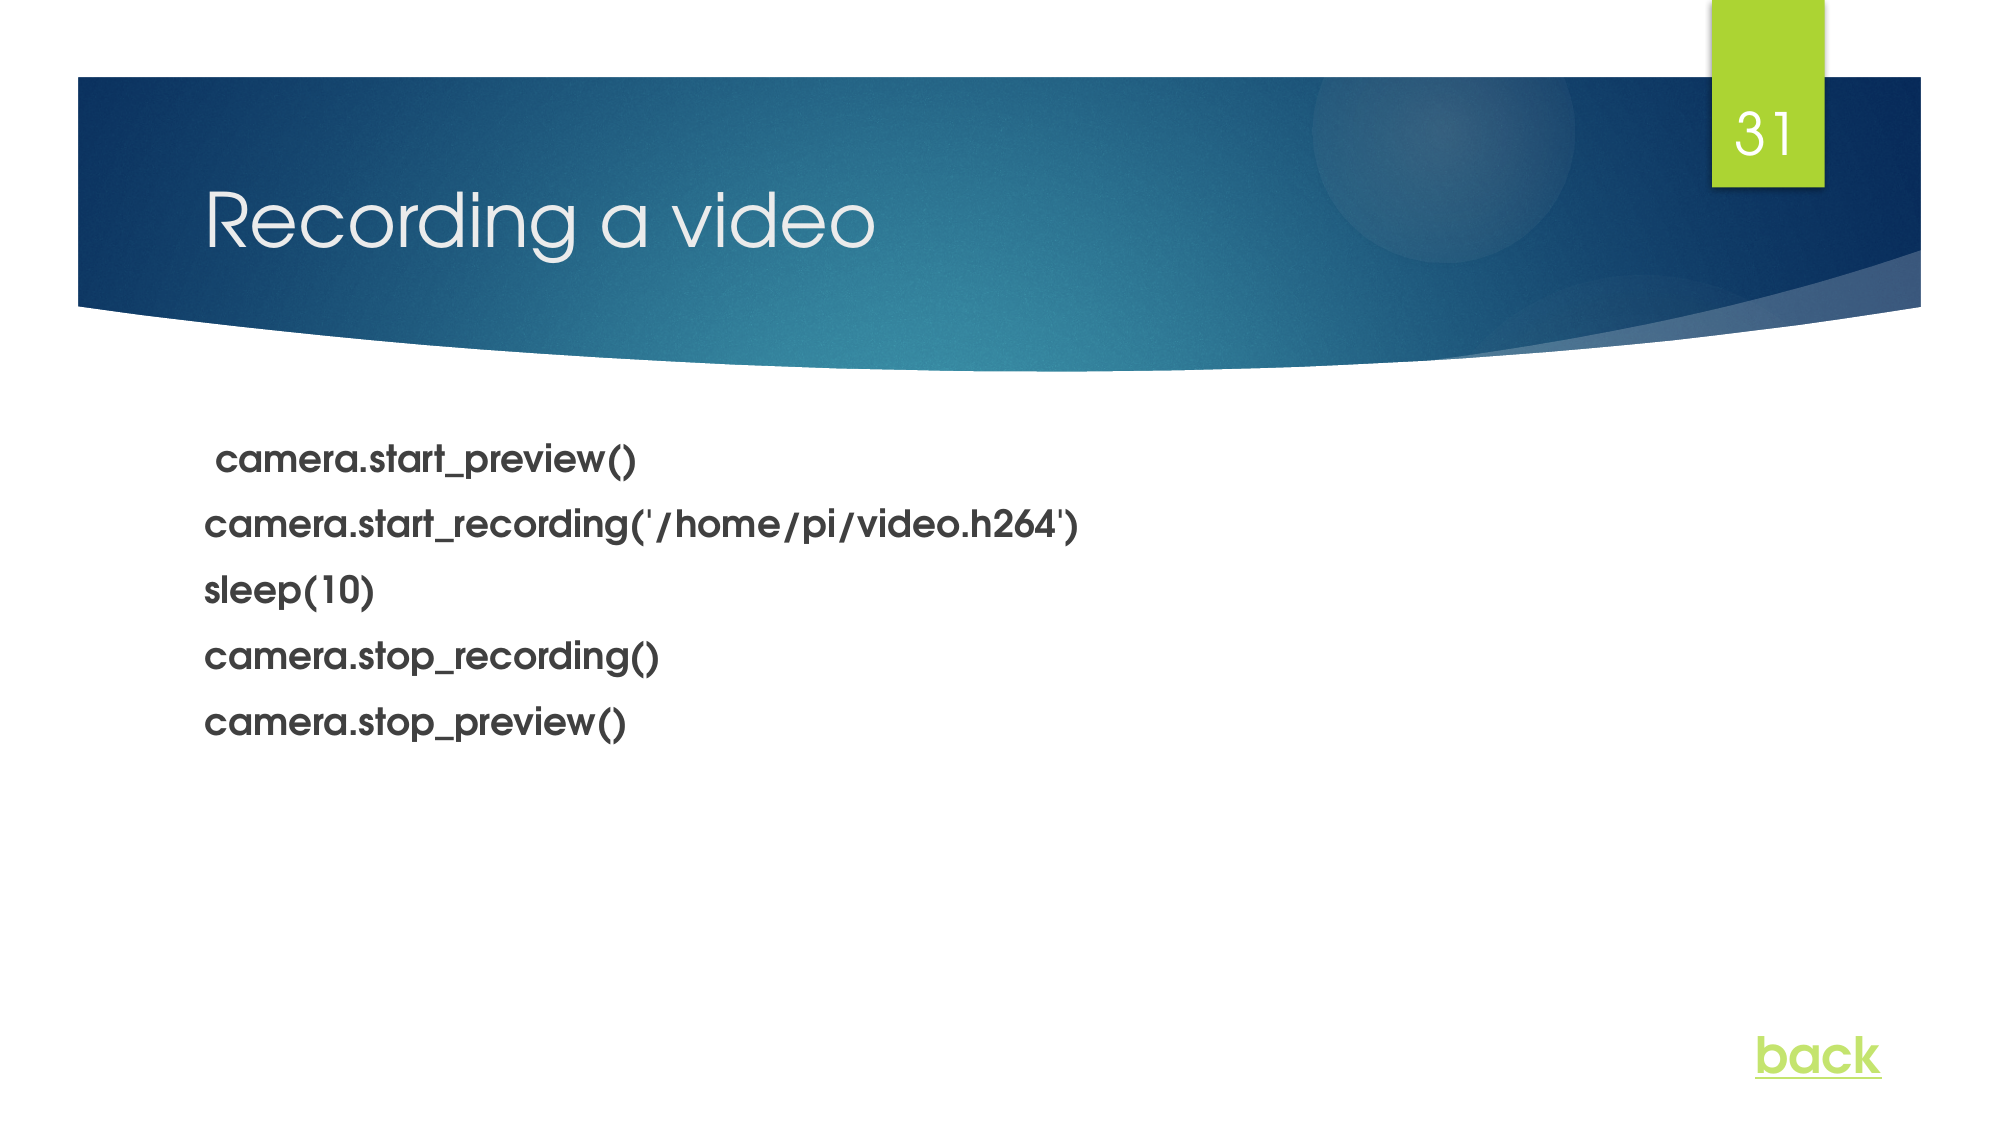

31
# Recording a video
 camera.start_preview()
camera.start_recording('/home/pi/video.h264')
sleep(10)
camera.stop_recording()
camera.stop_preview()

back